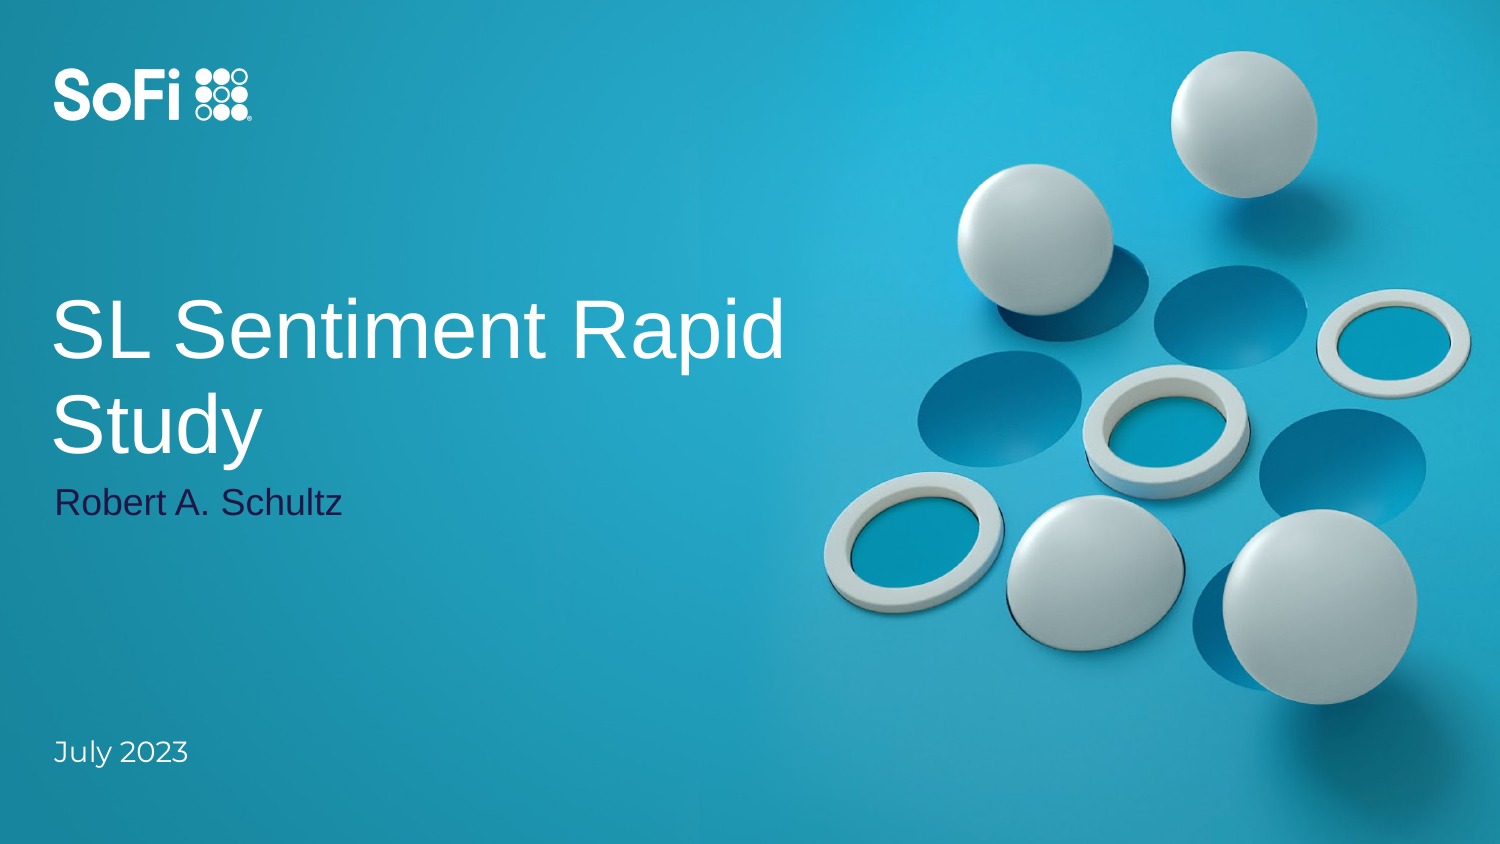

# SL Sentiment Rapid Study
Robert A. Schultz
July 2023